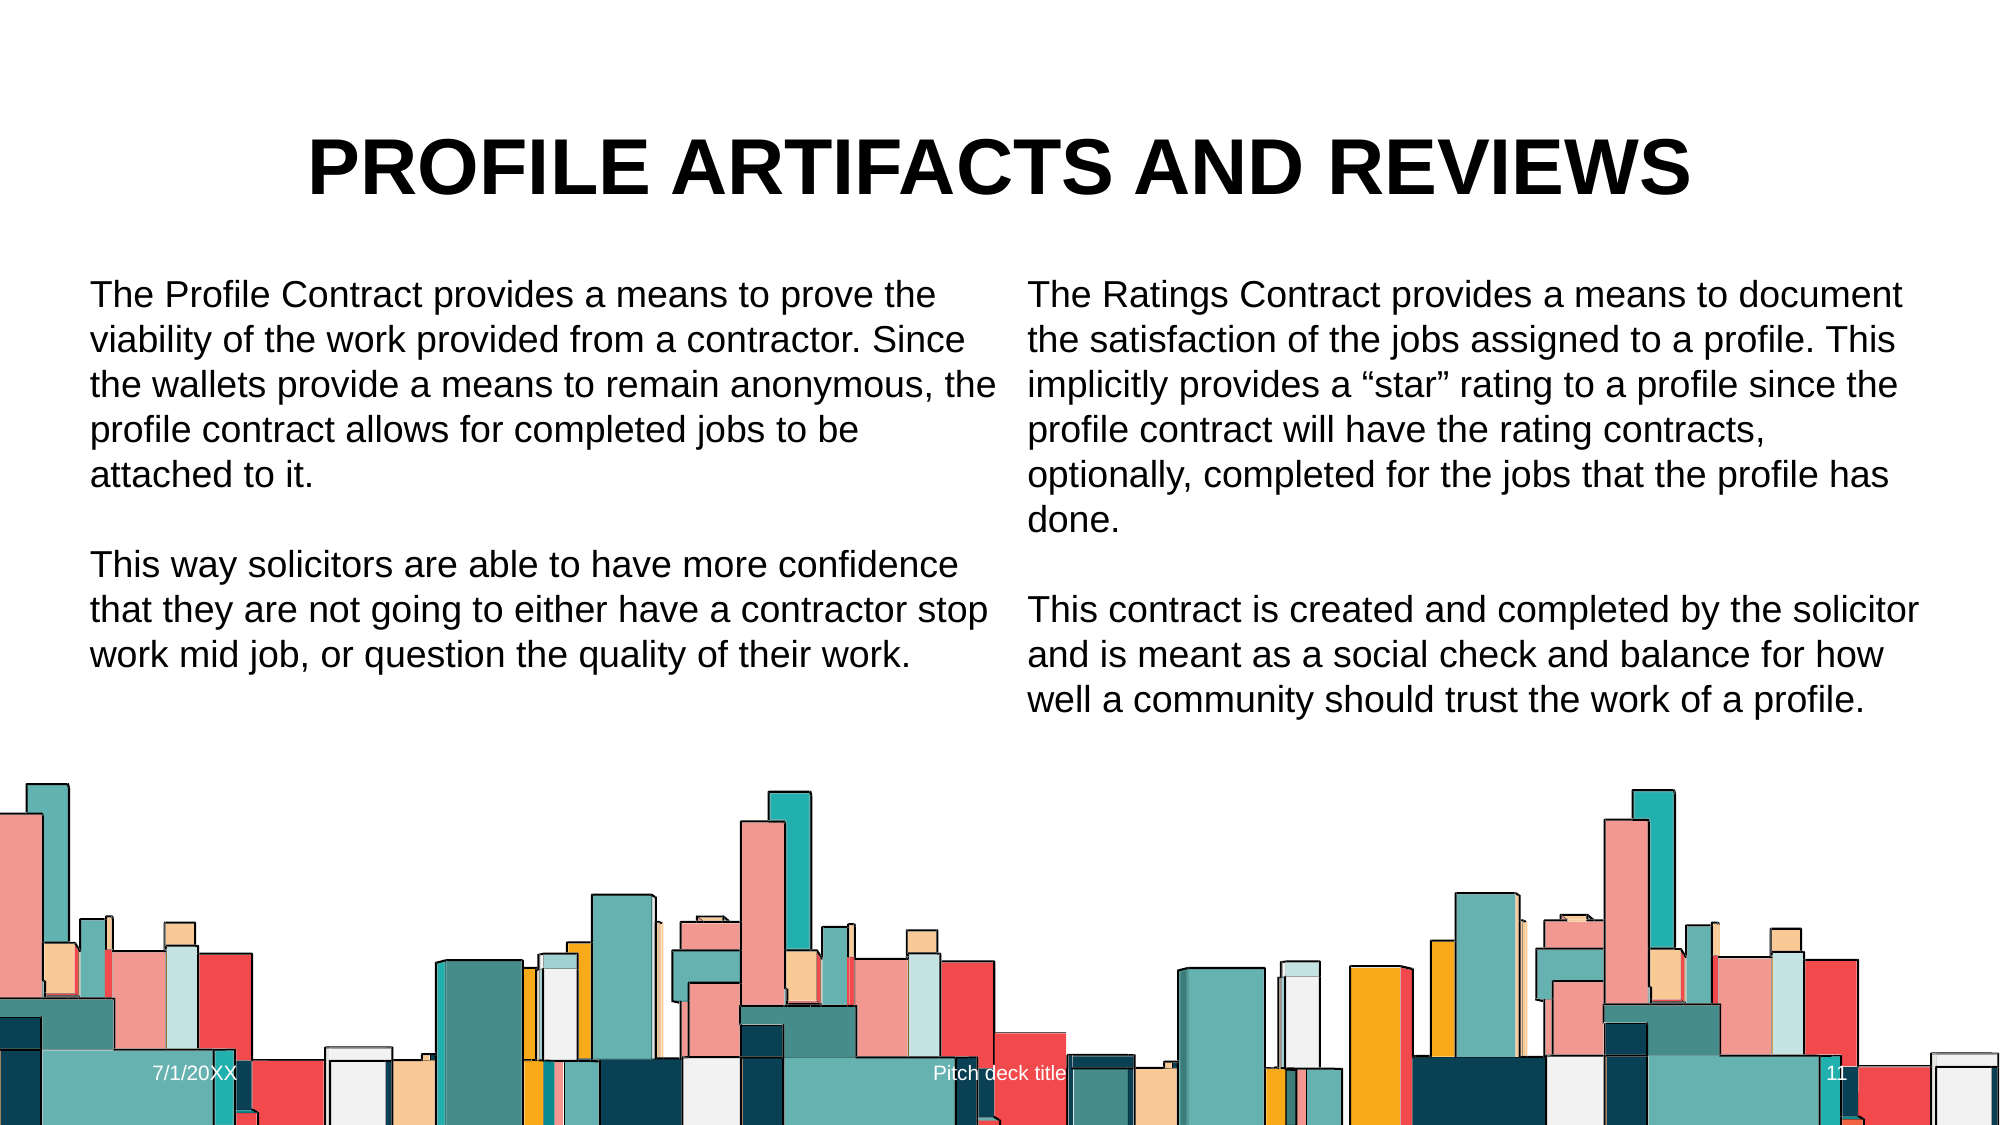

# Profile Artifacts and Reviews
The Profile Contract provides a means to prove the viability of the work provided from a contractor. Since the wallets provide a means to remain anonymous, the profile contract allows for completed jobs to be attached to it.

This way solicitors are able to have more confidence that they are not going to either have a contractor stop work mid job, or question the quality of their work.
The Ratings Contract provides a means to document the satisfaction of the jobs assigned to a profile. This implicitly provides a “star” rating to a profile since the profile contract will have the rating contracts, optionally, completed for the jobs that the profile has done.

This contract is created and completed by the solicitor and is meant as a social check and balance for how well a community should trust the work of a profile.
7/1/20XX
Pitch deck title
11